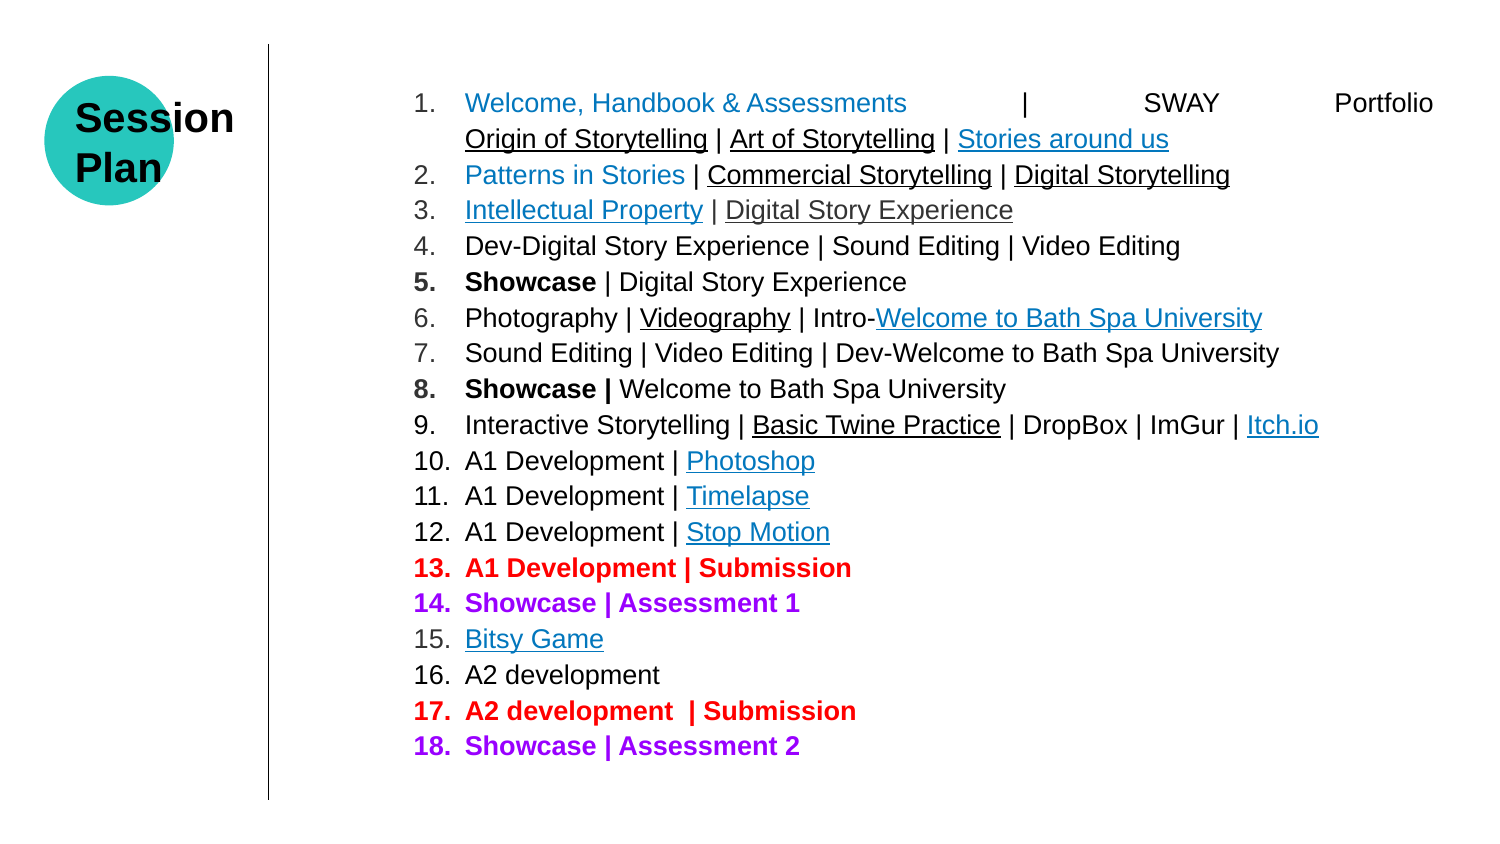

Welcome, Handbook & Assessments | SWAY Portfolio
Origin of Storytelling | Art of Storytelling | Stories around us
Patterns in Stories | Commercial Storytelling | Digital Storytelling
Intellectual Property | Digital Story Experience
Dev-Digital Story Experience | Sound Editing | Video Editing
Showcase | Digital Story Experience
Photography | Videography | Intro-Welcome to Bath Spa University
Sound Editing | Video Editing | Dev-Welcome to Bath Spa University
Showcase | Welcome to Bath Spa University
Interactive Storytelling | Basic Twine Practice | DropBox | ImGur | Itch.io
A1 Development | Photoshop
A1 Development | Timelapse
A1 Development | Stop Motion
A1 Development | Submission
Showcase | Assessment 1
Bitsy Game
A2 development
A2 development  | Submission
Showcase | Assessment 2

# Session
Plan